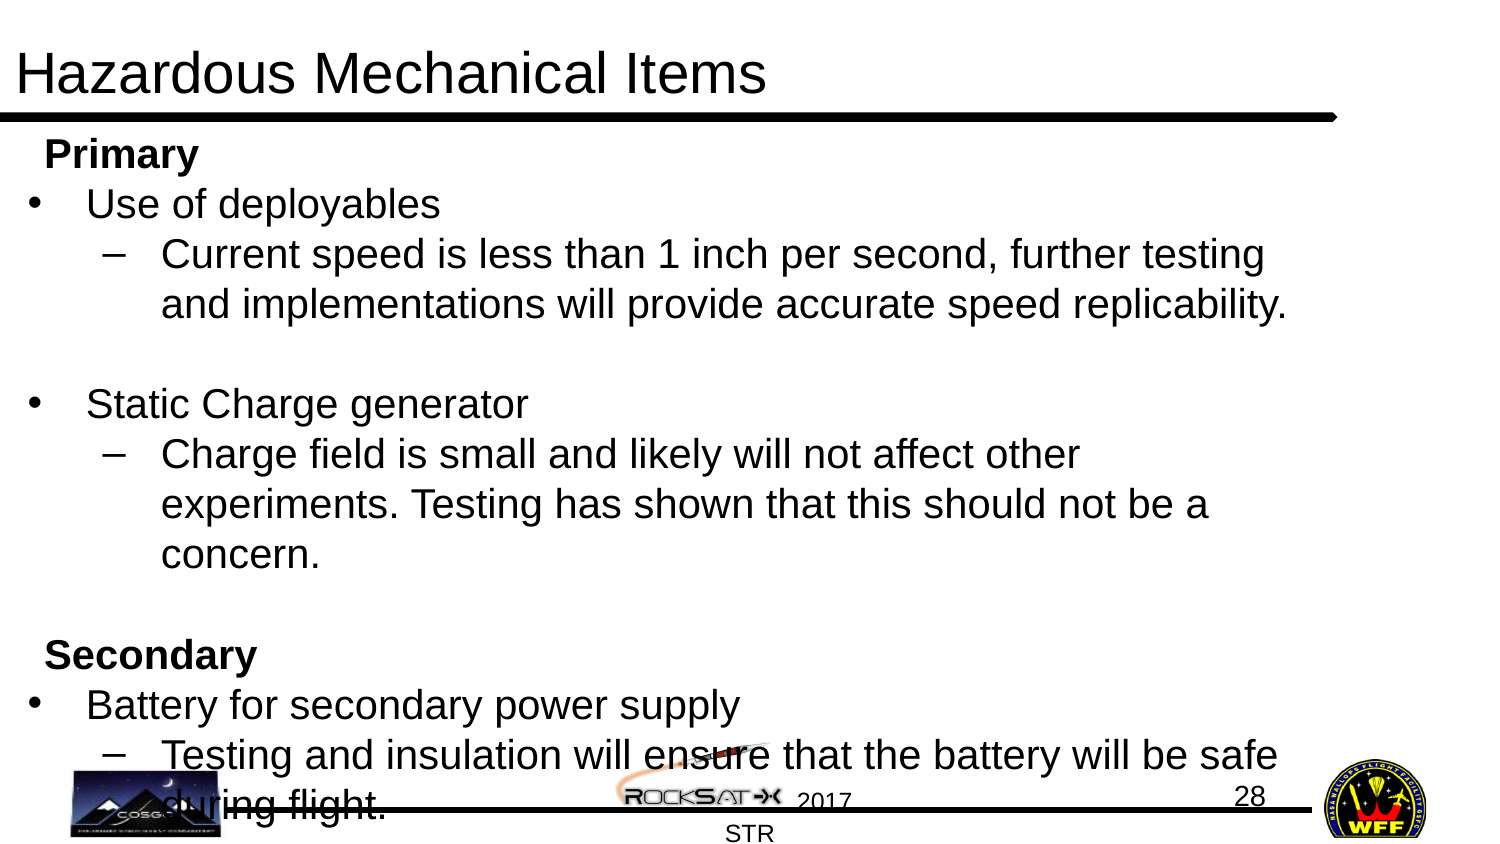

# Hazardous Mechanical Items
Primary
Use of deployables
Current speed is less than 1 inch per second, further testing and implementations will provide accurate speed replicability.

Static Charge generator
Charge field is small and likely will not affect other experiments. Testing has shown that this should not be a concern.

Secondary
Battery for secondary power supply
Testing and insulation will ensure that the battery will be safe during flight.
28